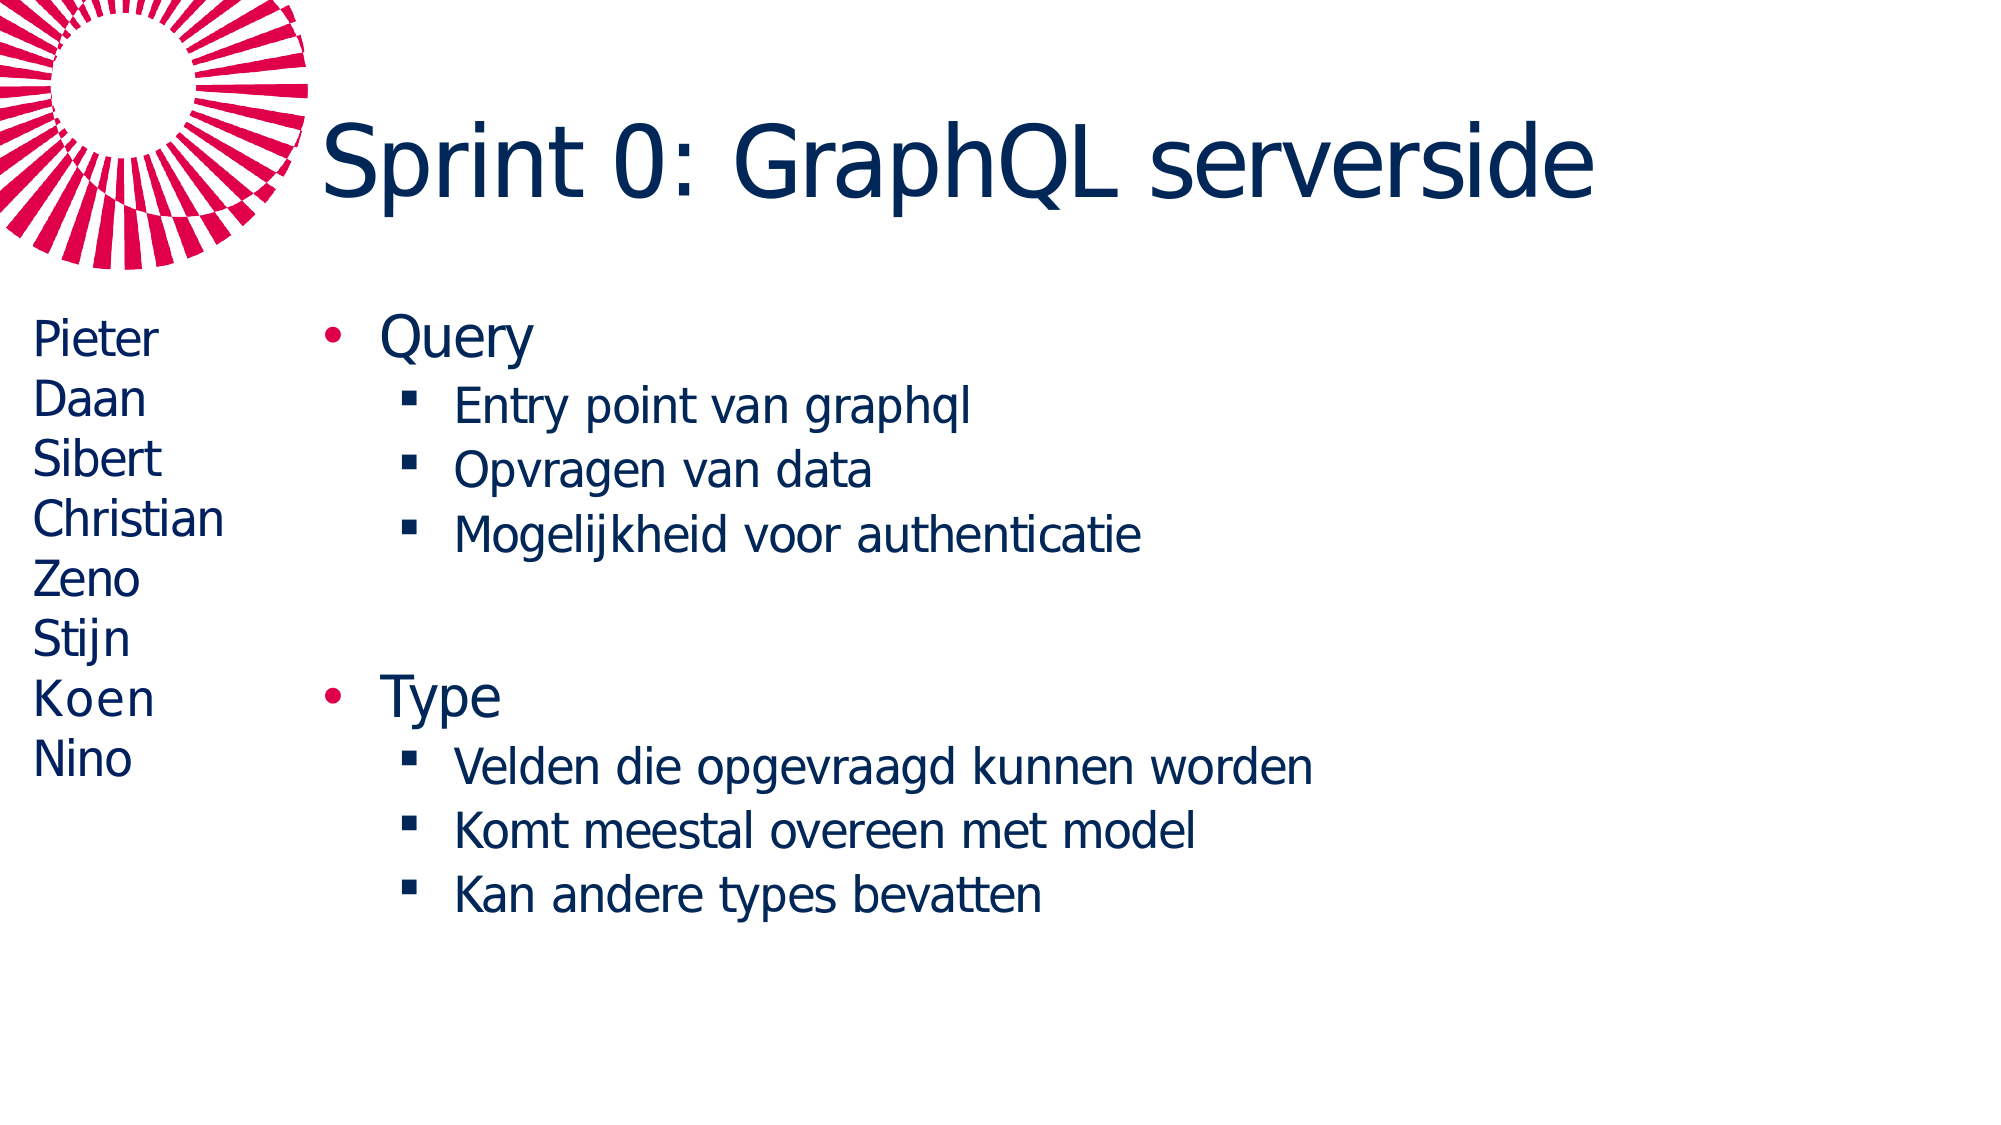

# Sprint 0: GraphQL serverside
Pieter
Daan
Sibert
Christian
Zeno
Stijn
Koen
Nino
Query
Entry point van graphql
Opvragen van data
Mogelijkheid voor authenticatie

Type
Velden die opgevraagd kunnen worden
Komt meestal overeen met model
Kan andere types bevatten